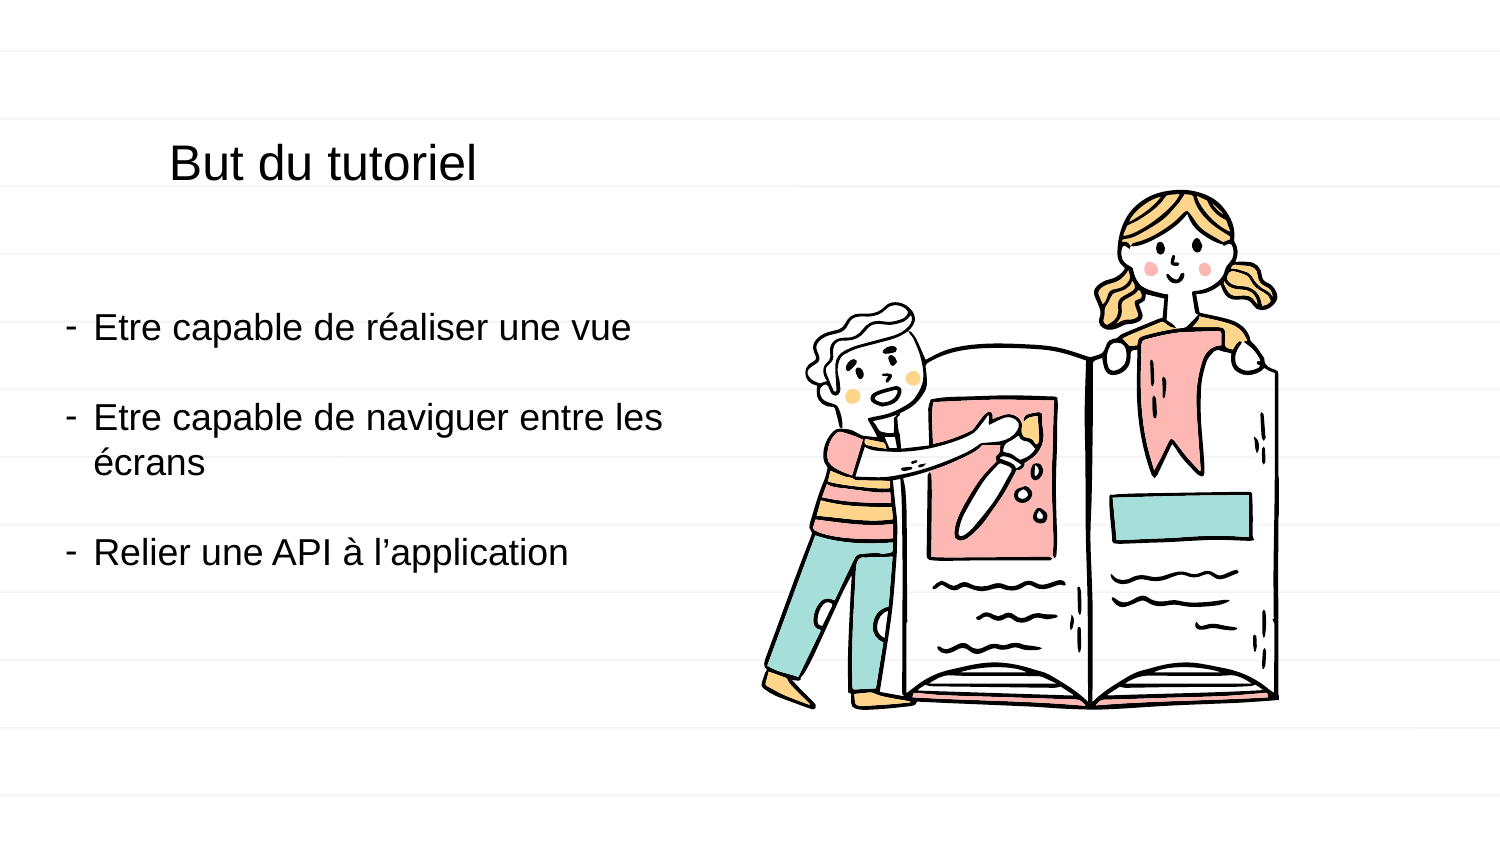

But du tutoriel

# Etre capable de réaliser une vue

Etre capable de naviguer entre les écrans

Relier une API à l’application